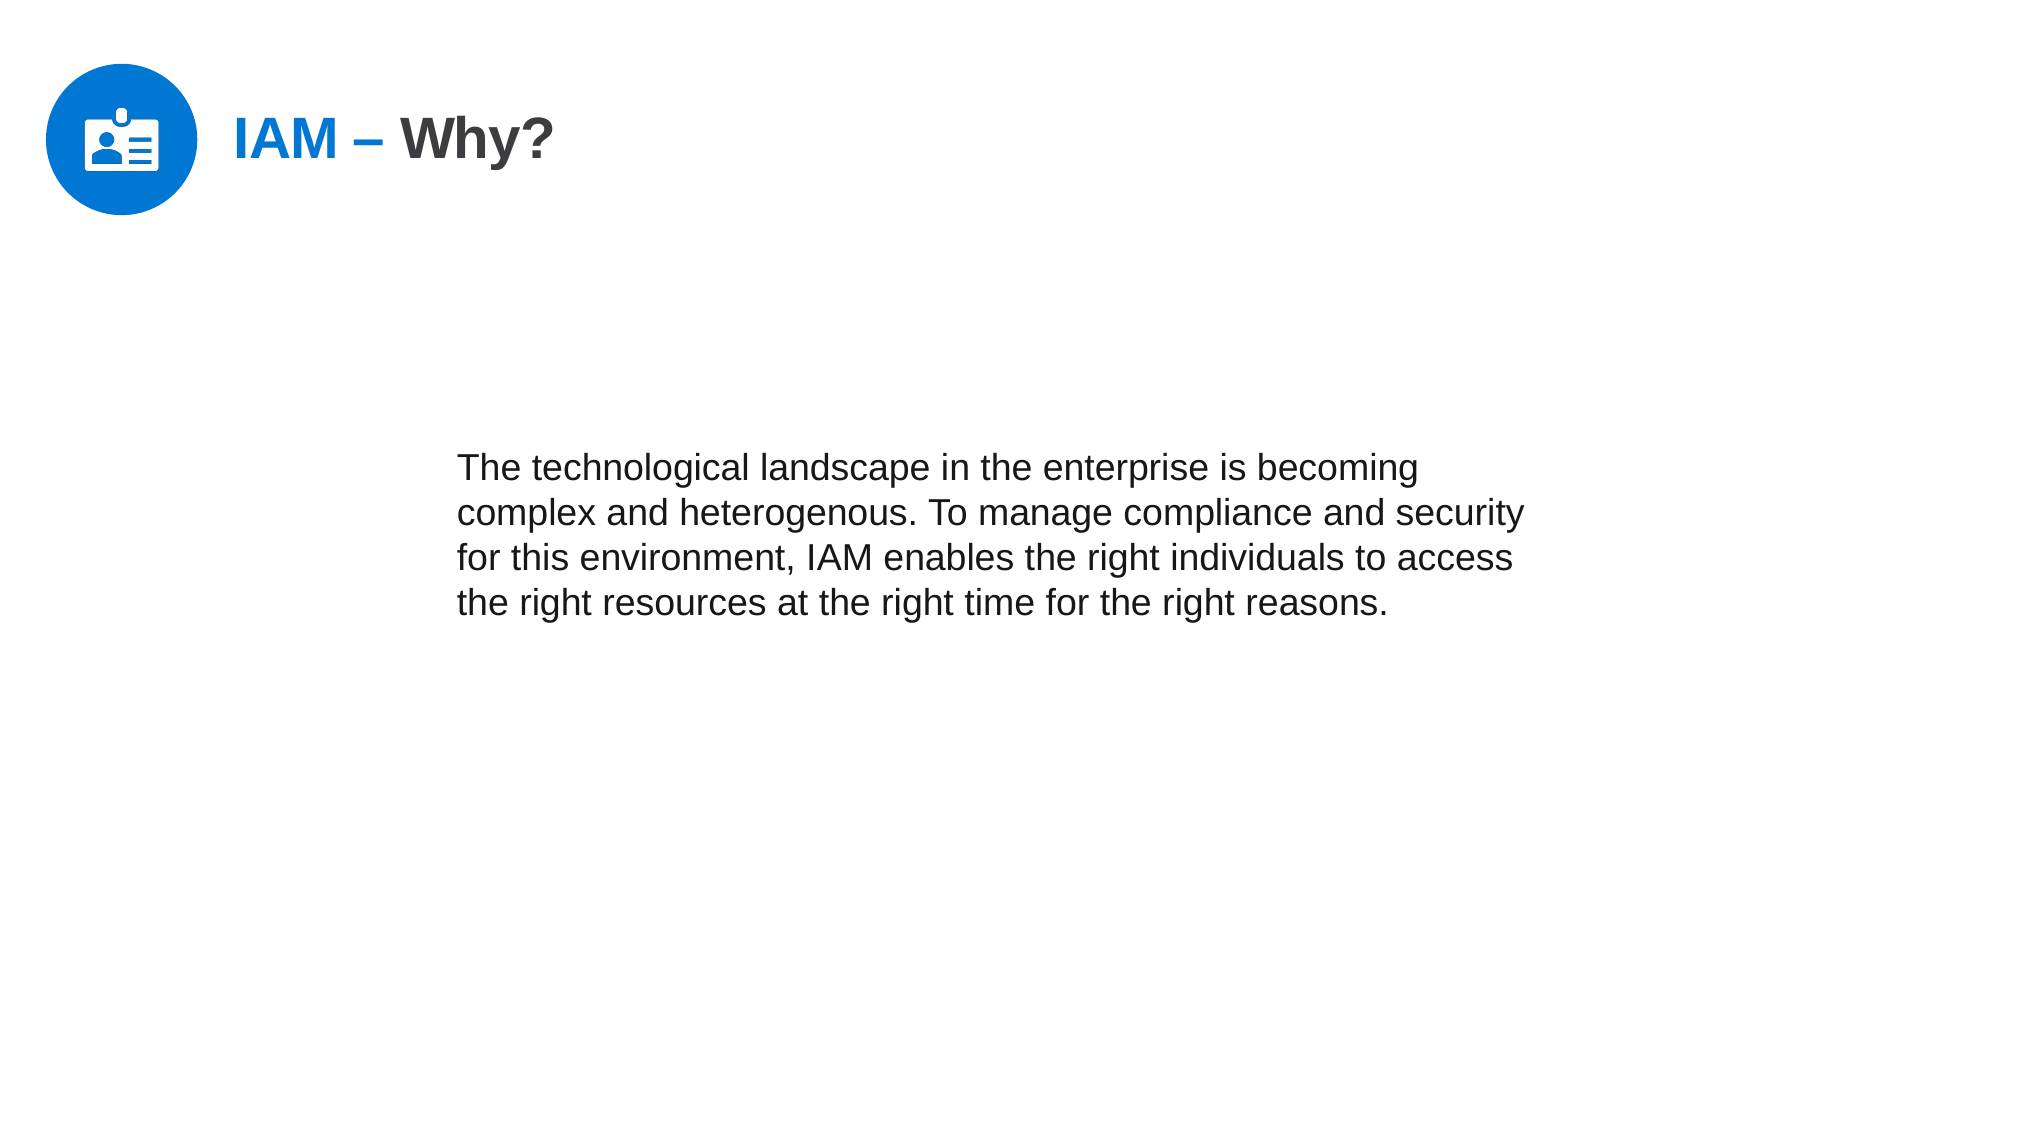

# IAM – Why?

The technological landscape in the enterprise is becoming complex and heterogenous. To manage compliance and security for this environment, IAM enables the right individuals to access the right resources at the right time for the right reasons.